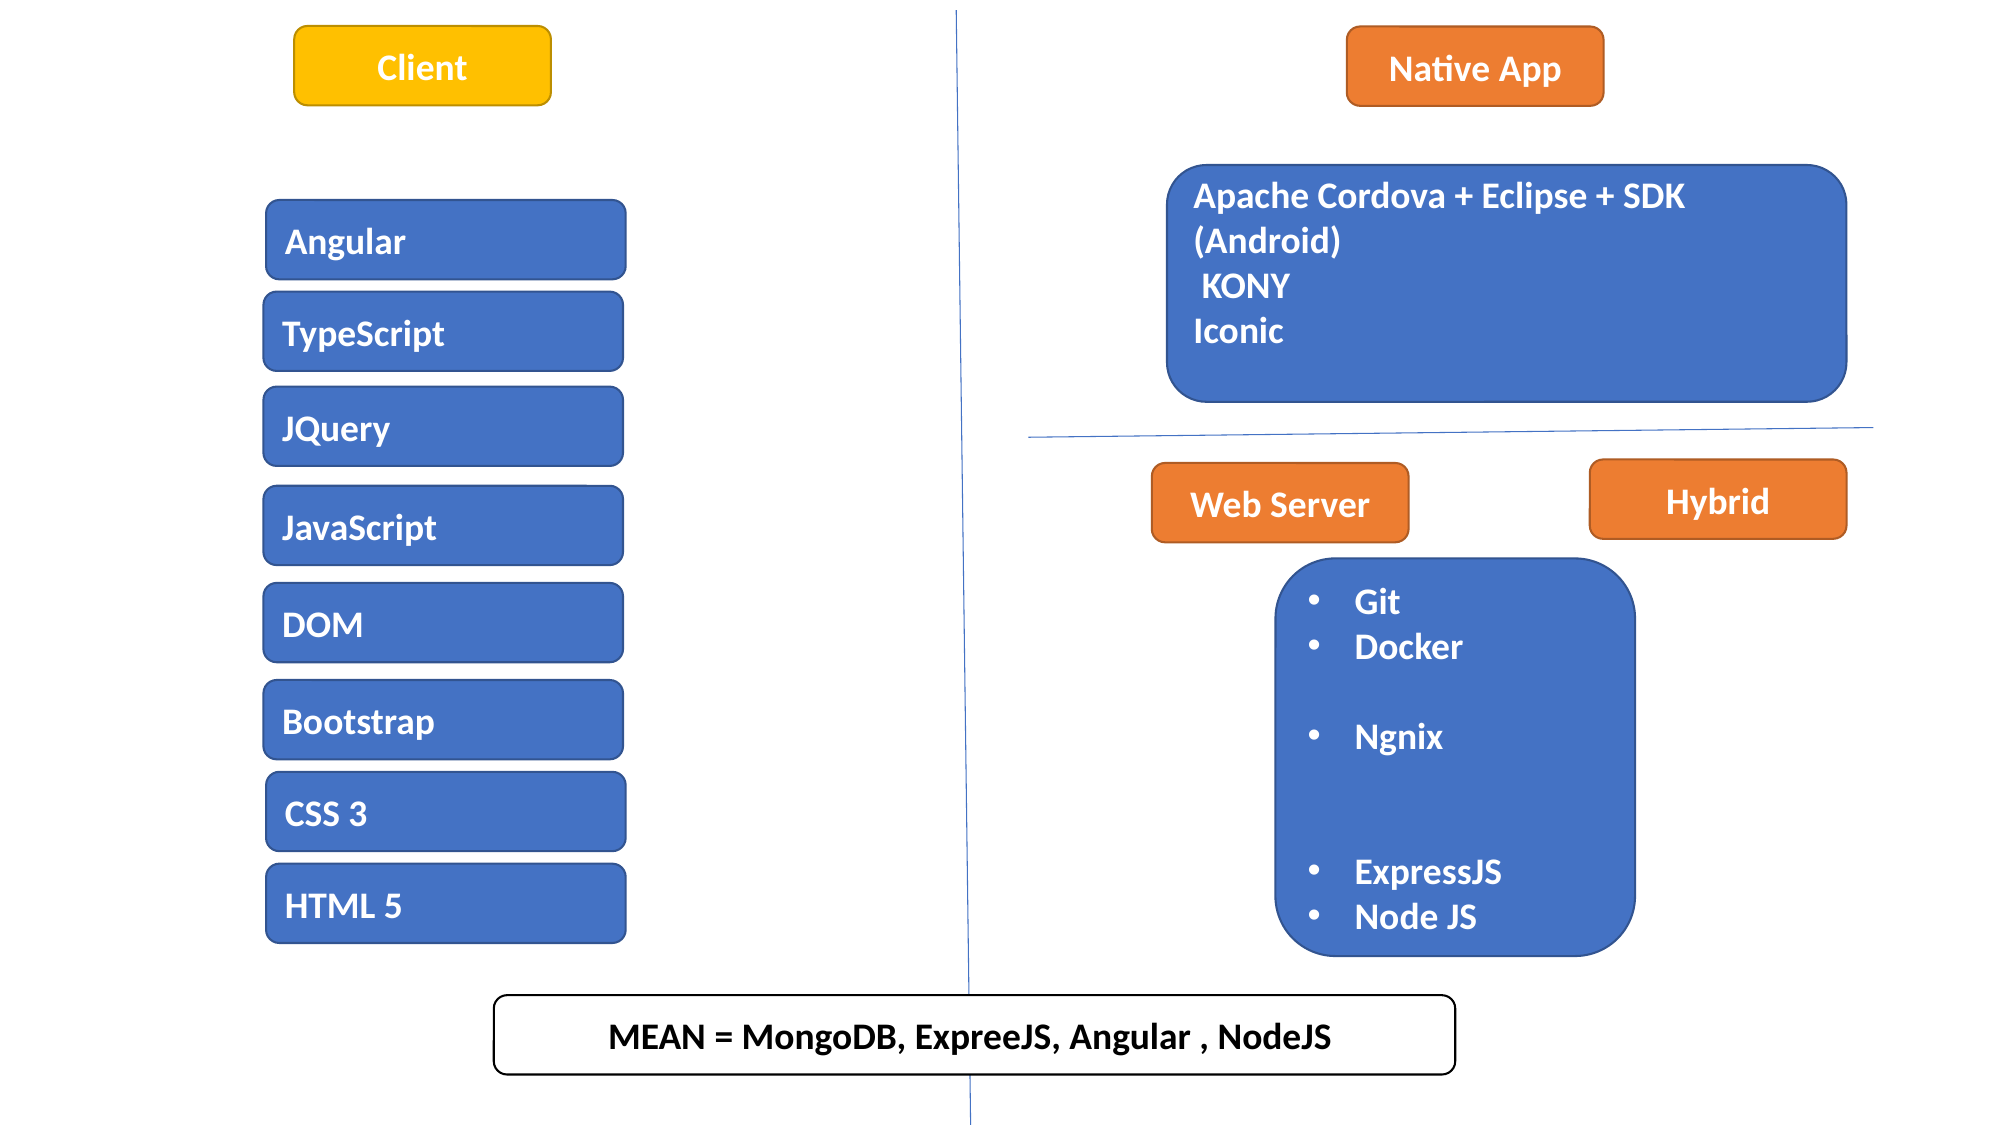

Client
Native App
Apache Cordova + Eclipse + SDK (Android)
 KONY
Iconic

Angular
TypeScript
JQuery
Hybrid
Web Server
JavaScript

Git
Docker

Ngnix

ExpressJS
Node JS

DOM
Bootstrap
CSS 3
HTML 5
MEAN = MongoDB, ExpreeJS, Angular , NodeJS